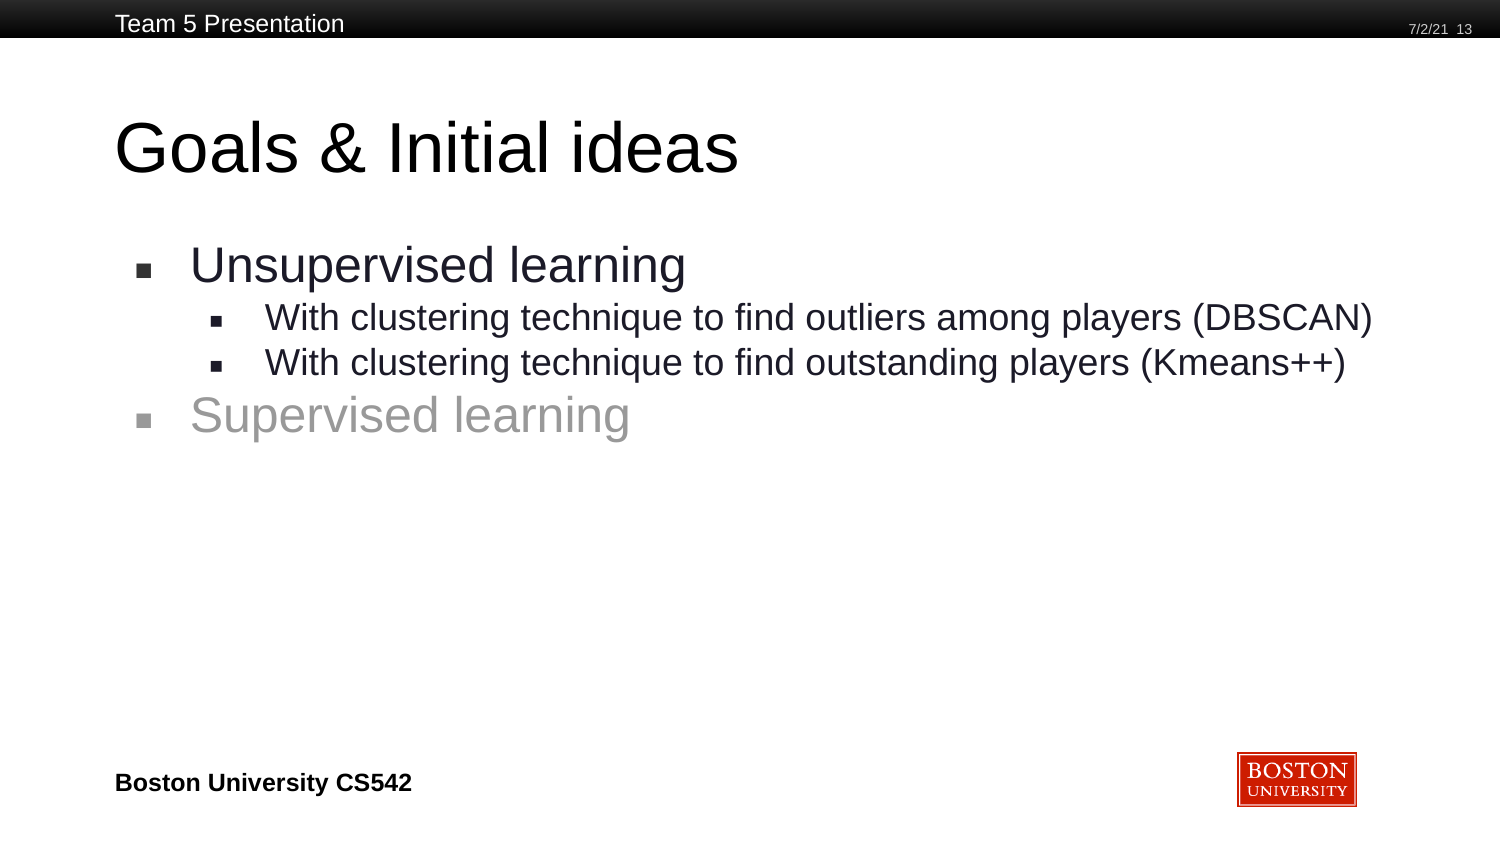

Team 5 Presentation
7/2/21  13
# Goals & Initial ideas
Unsupervised learning
With clustering technique to find outliers among players (DBSCAN)
With clustering technique to find outstanding players (Kmeans++)
Supervised learning